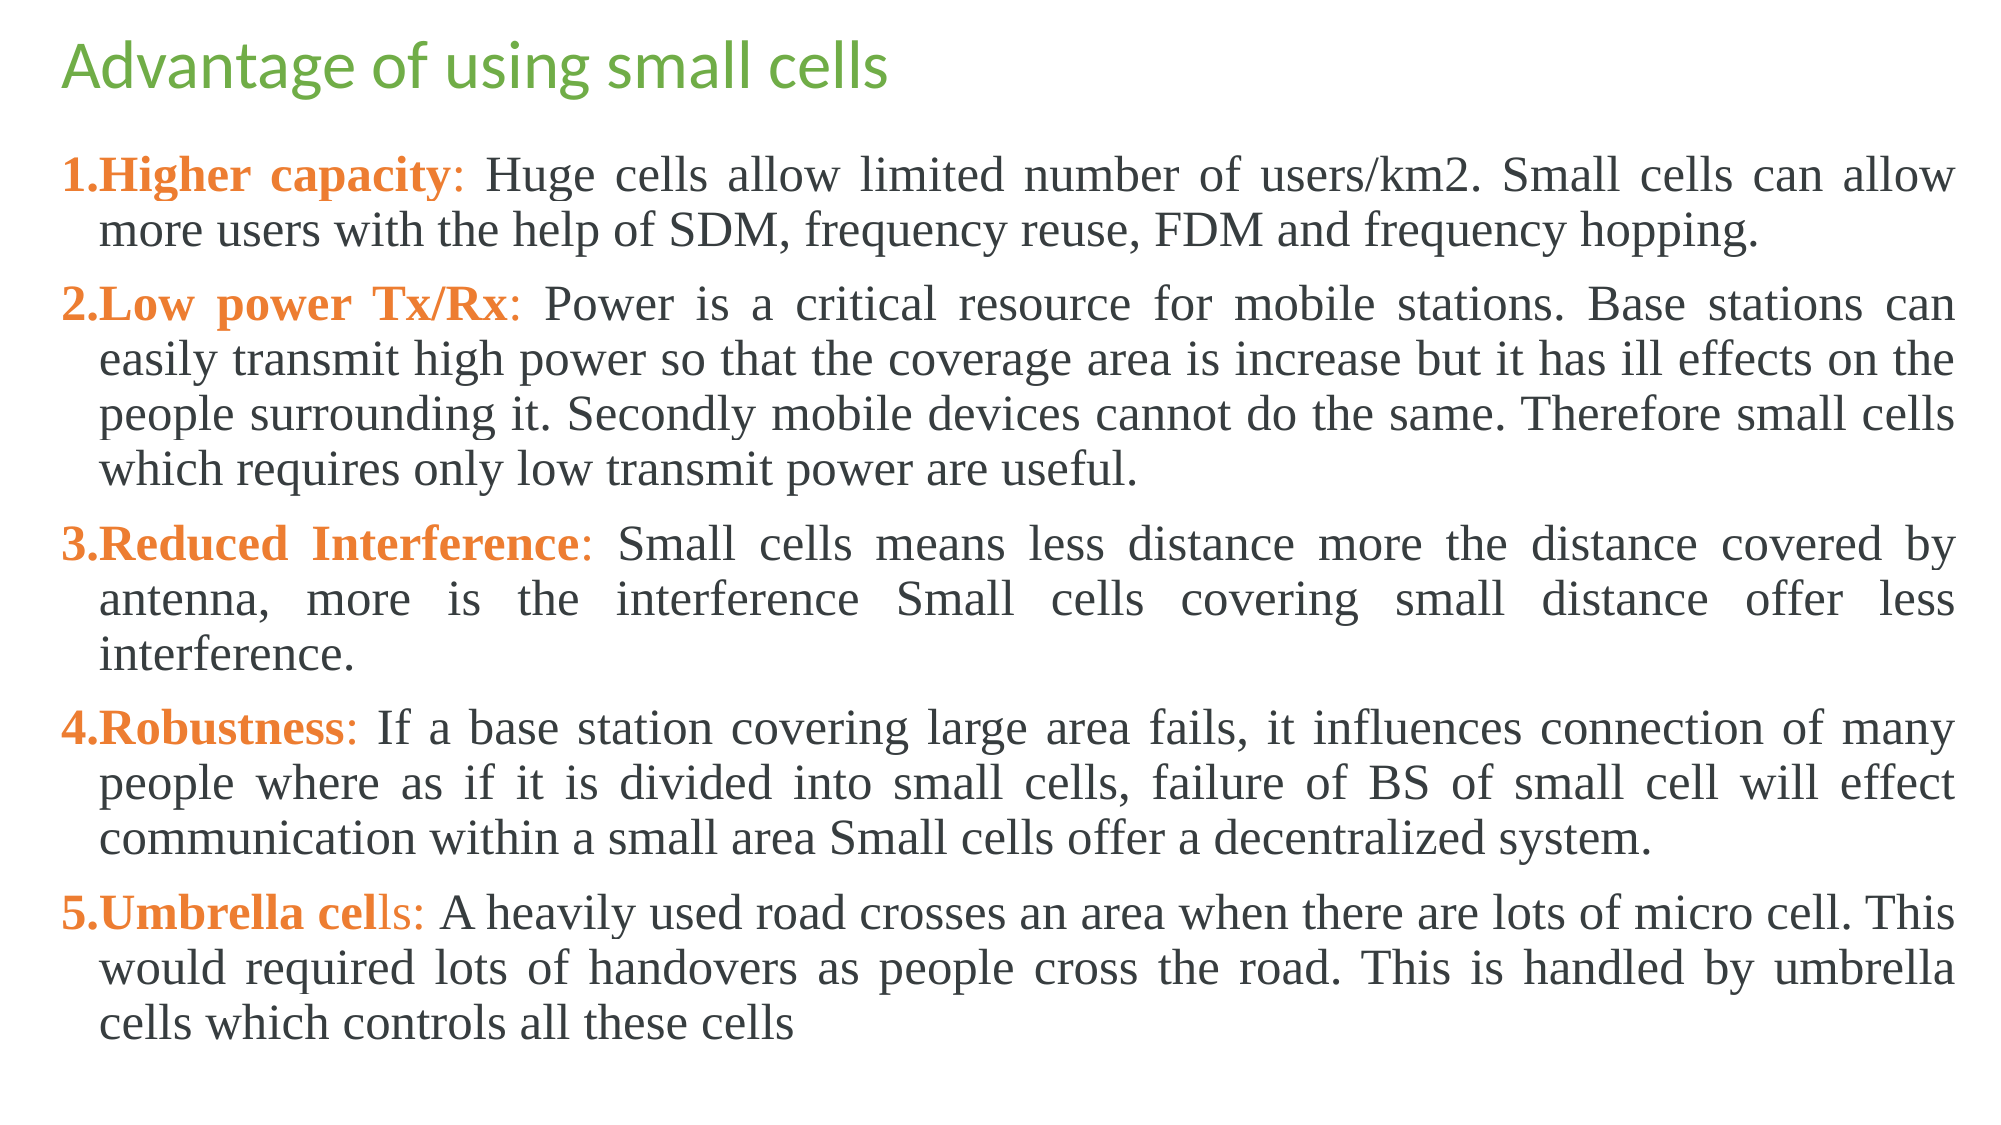

# Advantage of using small cells
Higher capacity: Huge cells allow limited number of users/km2. Small cells can allow more users with the help of SDM, frequency reuse, FDM and frequency hopping.
Low power Tx/Rx: Power is a critical resource for mobile stations. Base stations can easily transmit high power so that the coverage area is increase but it has ill effects on the people surrounding it. Secondly mobile devices cannot do the same. Therefore small cells which requires only low transmit power are useful.
Reduced Interference: Small cells means less distance more the distance covered by antenna, more is the interference Small cells covering small distance offer less interference.
Robustness: If a base station covering large area fails, it influences connection of many people where as if it is divided into small cells, failure of BS of small cell will effect communication within a small area Small cells offer a decentralized system.
Umbrella cells: A heavily used road crosses an area when there are lots of micro cell. This would required lots of handovers as people cross the road. This is handled by umbrella cells which controls all these cells